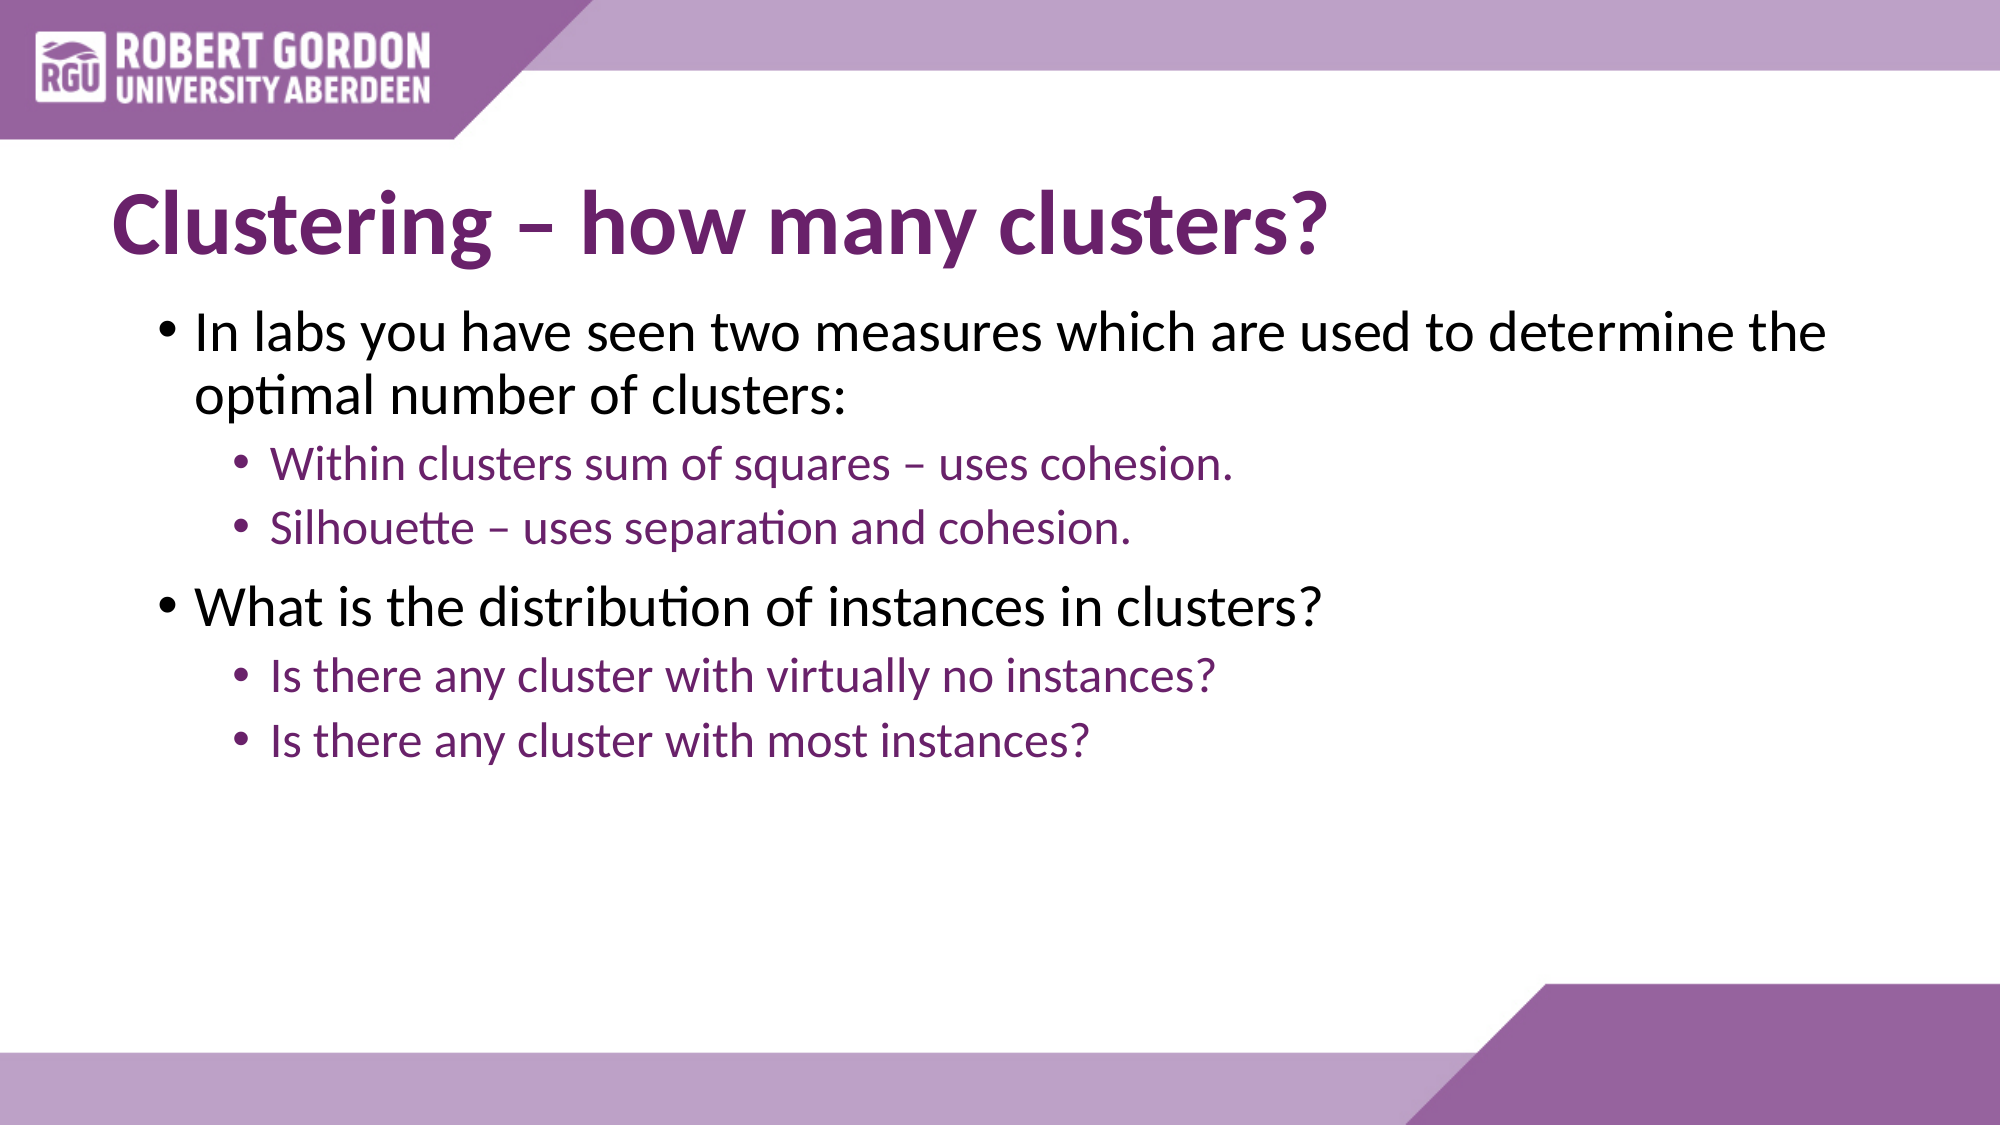

# Clustering – how many clusters?
In labs you have seen two measures which are used to determine the optimal number of clusters:
Within clusters sum of squares – uses cohesion.
Silhouette – uses separation and cohesion.
What is the distribution of instances in clusters?
Is there any cluster with virtually no instances?
Is there any cluster with most instances?